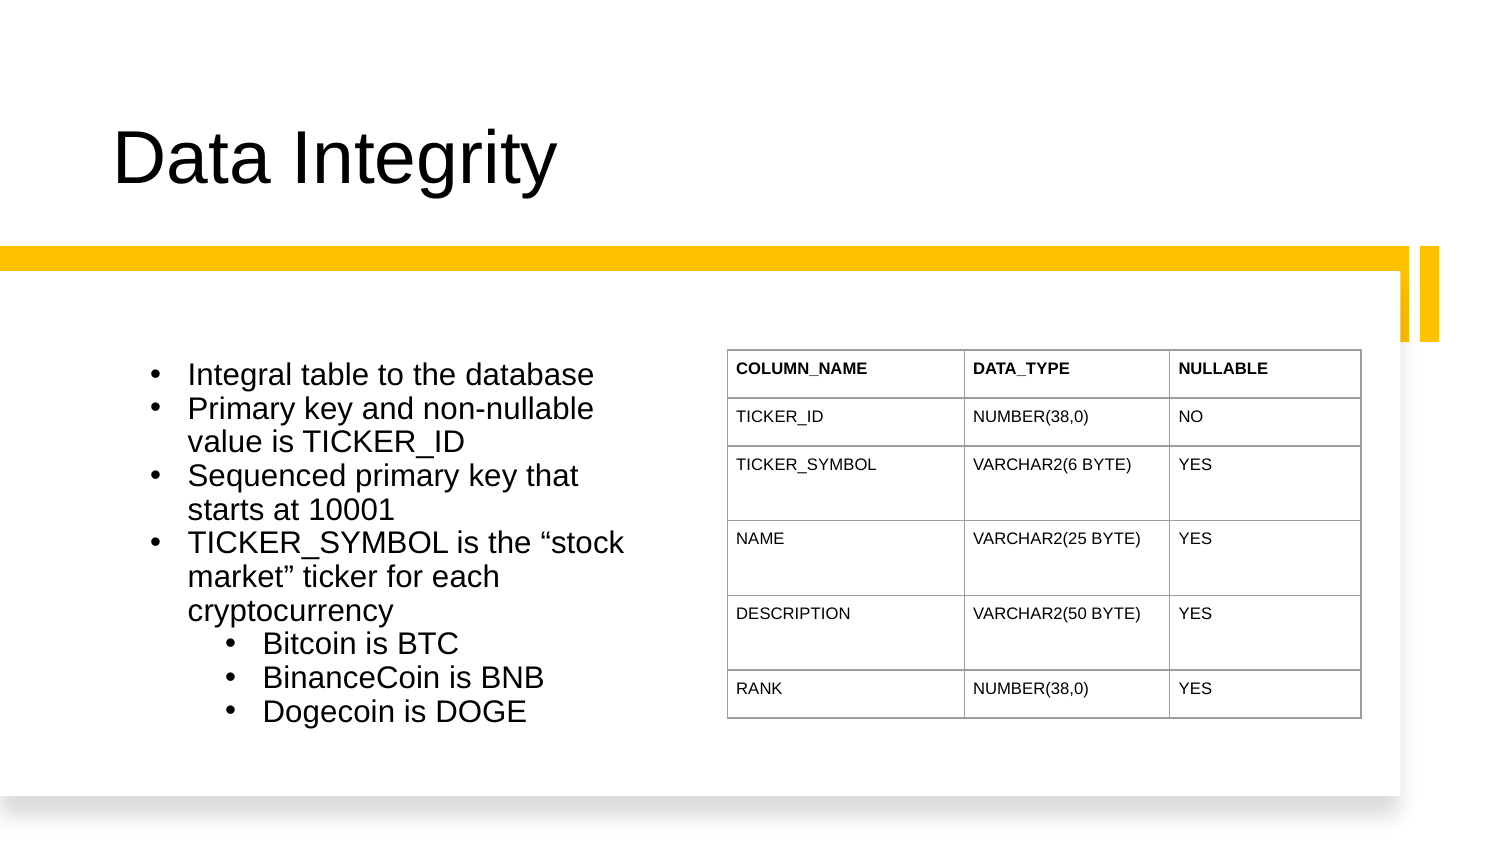

# Data Integrity

Integral table to the database
Primary key and non-nullable value is TICKER_ID
Sequenced primary key that starts at 10001
TICKER_SYMBOL is the “stock market” ticker for each cryptocurrency
Bitcoin is BTC
BinanceCoin is BNB
Dogecoin is DOGE
| COLUMN\_NAME | DATA\_TYPE | NULLABLE |
| --- | --- | --- |
| TICKER\_ID | NUMBER(38,0) | NO |
| TICKER\_SYMBOL | VARCHAR2(6 BYTE) | YES |
| NAME | VARCHAR2(25 BYTE) | YES |
| DESCRIPTION | VARCHAR2(50 BYTE) | YES |
| RANK | NUMBER(38,0) | YES |